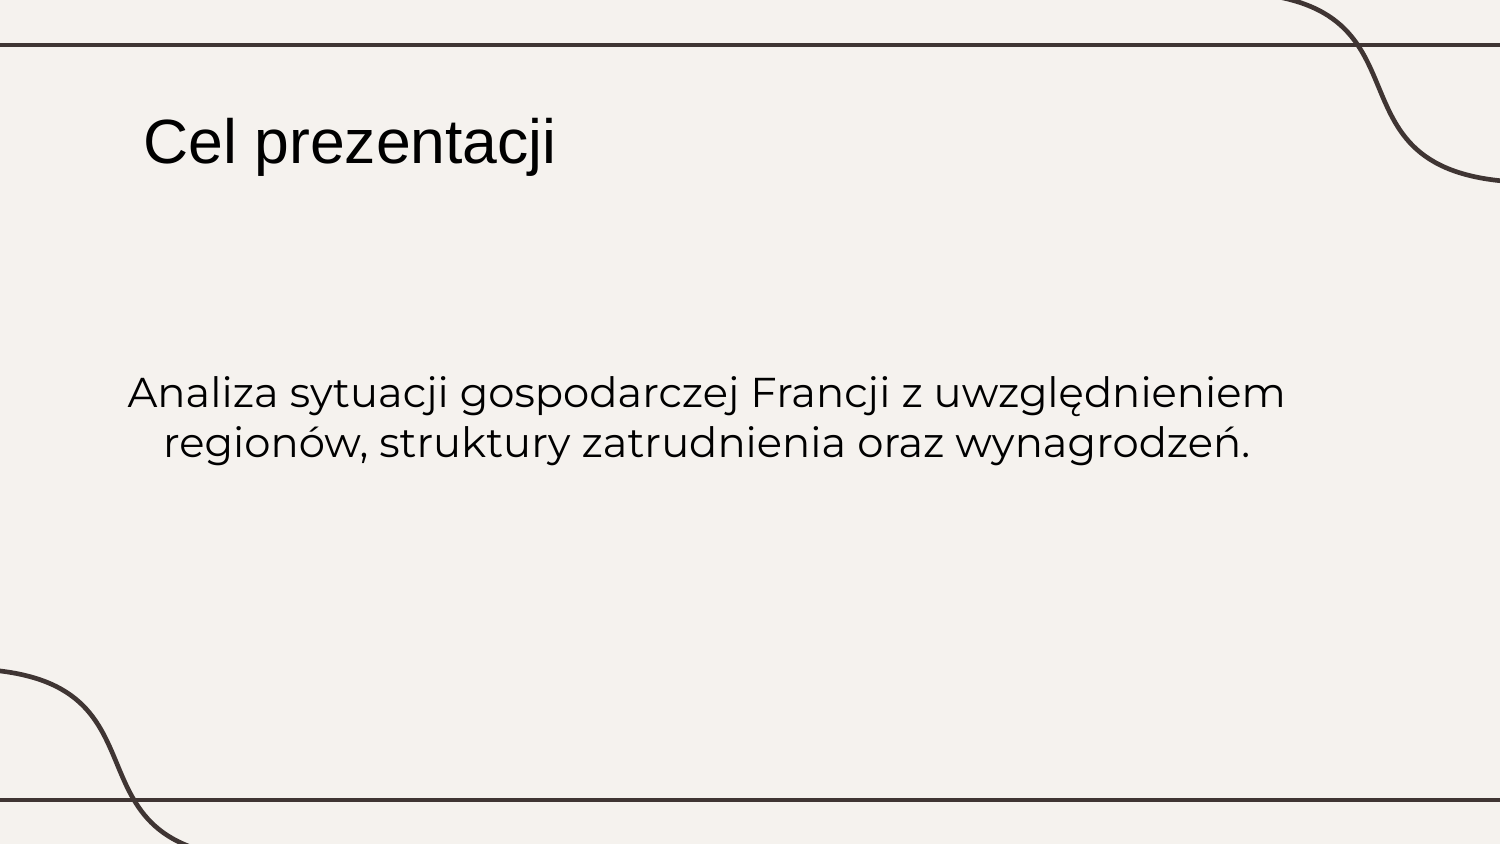

# Cel prezentacji
Analiza sytuacji gospodarczej Francji z uwzględnieniem regionów, struktury zatrudnienia oraz wynagrodzeń.